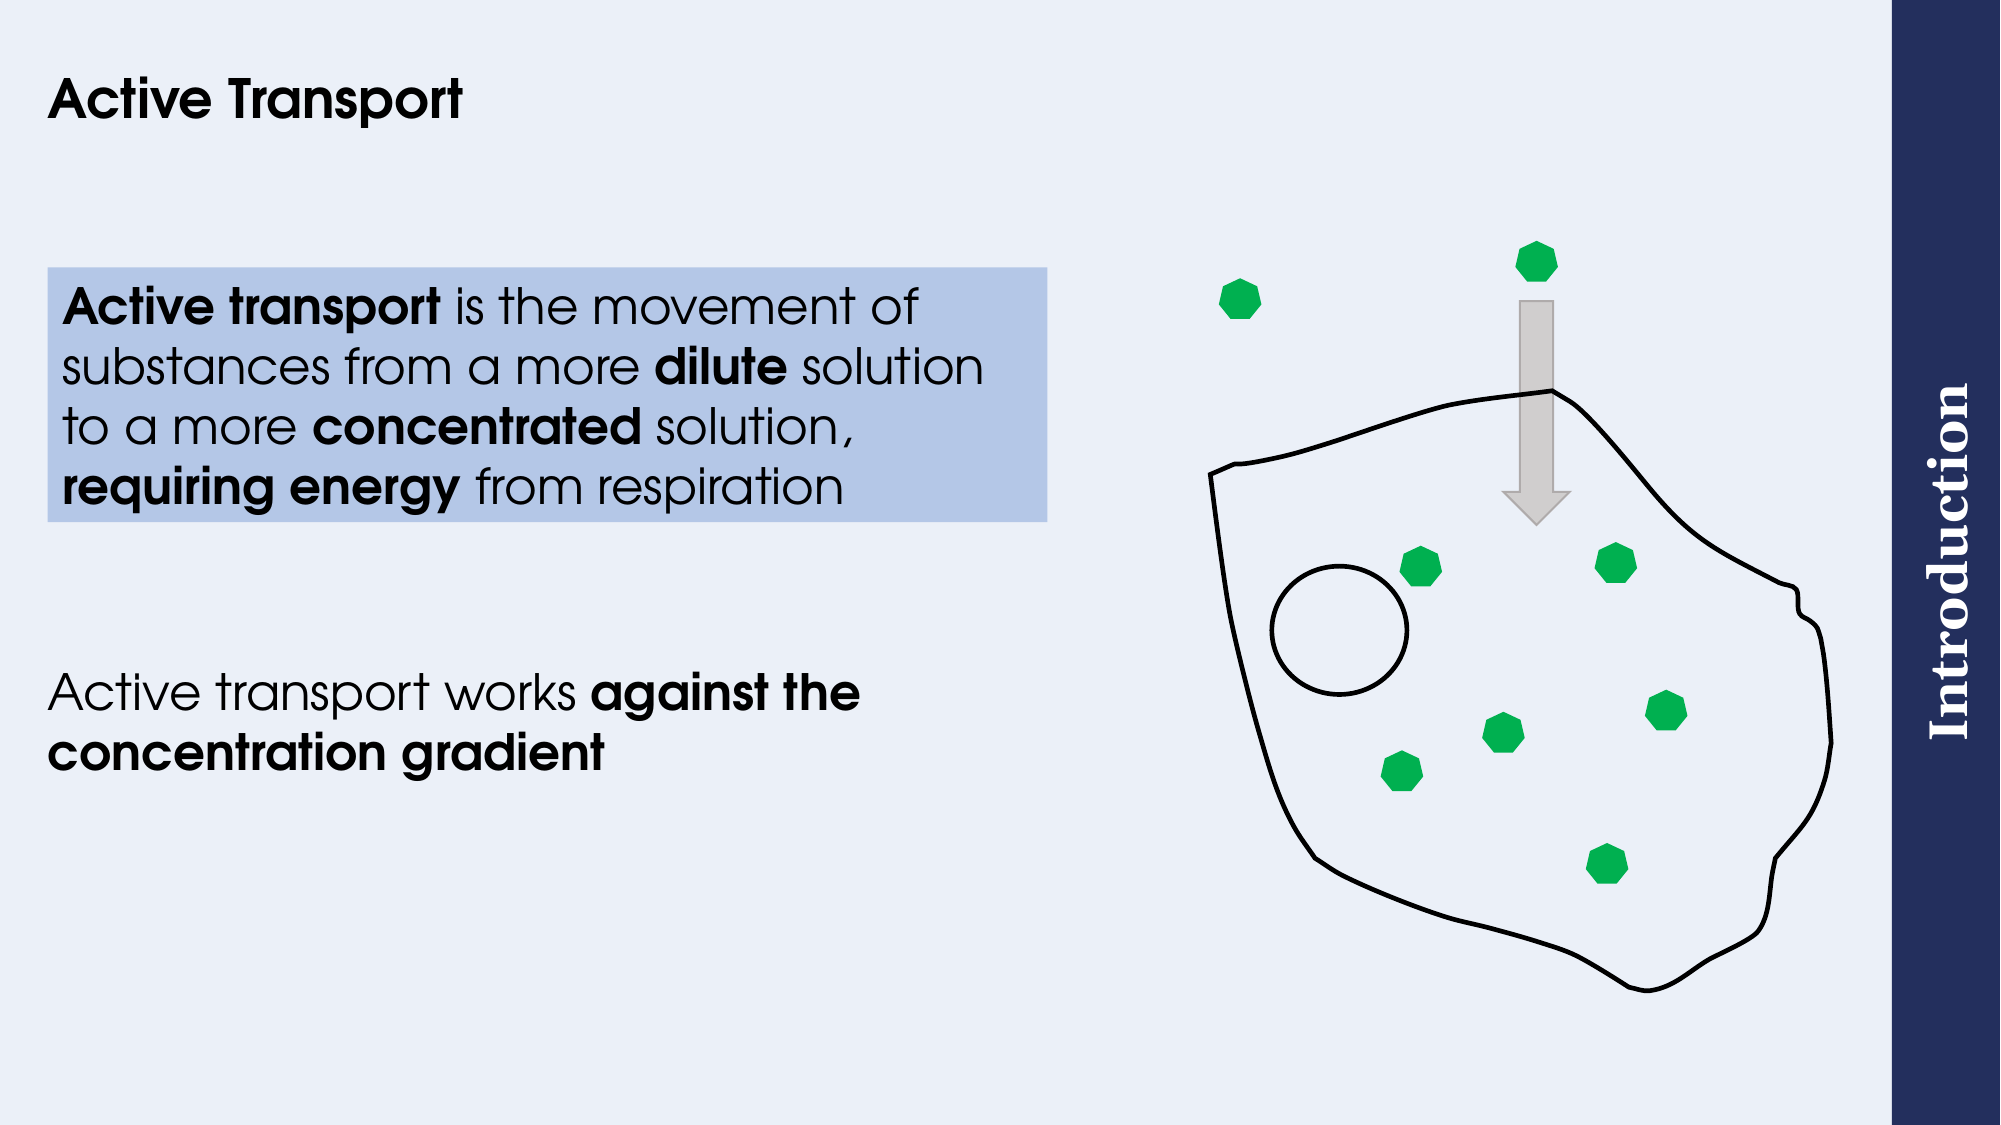

# Active Transport

Active transport is the movement of substances from a more dilute solution to a more concentrated solution, requiring energy from respiration

Active transport works against the concentration gradient